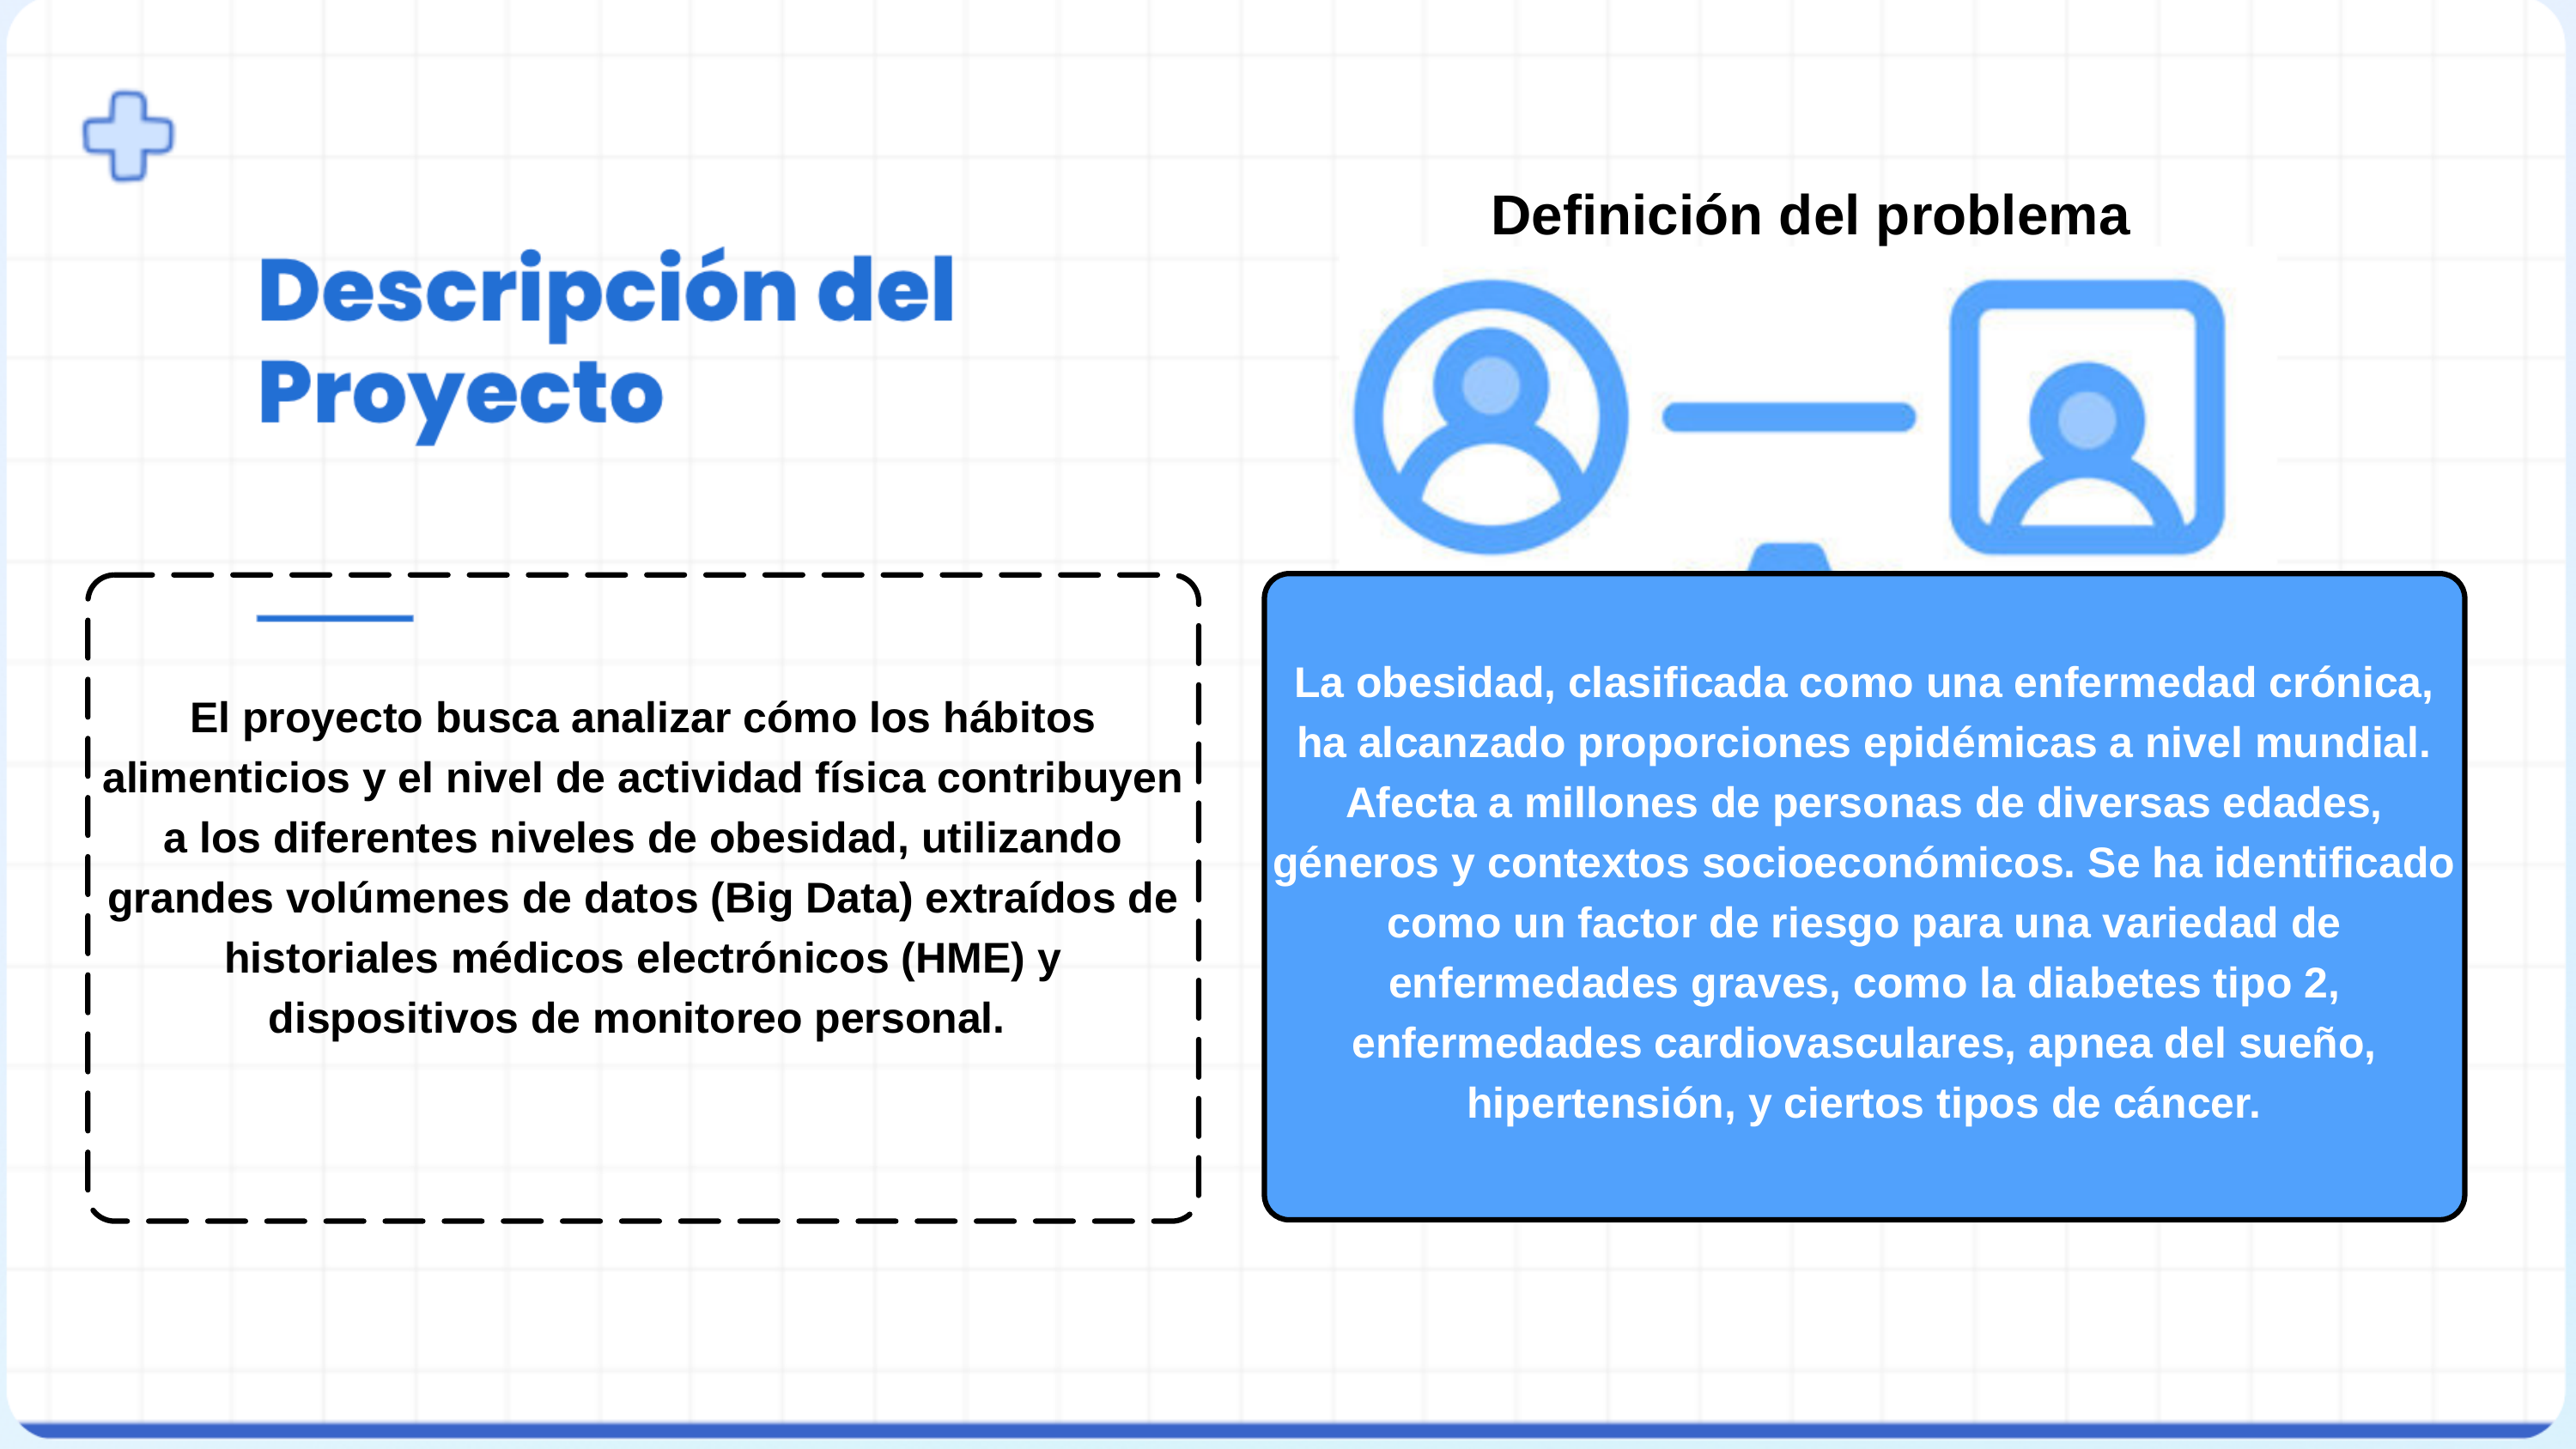

Definición del problema

La obesidad, clasificada como una enfermedad crónica, ha alcanzado proporciones epidémicas a nivel mundial. Afecta a millones de personas de diversas edades, géneros y contextos socioeconómicos. Se ha identificado como un factor de riesgo para una variedad de enfermedades graves, como la diabetes tipo 2, enfermedades cardiovasculares, apnea del sueño, hipertensión, y ciertos tipos de cáncer.

El proyecto busca analizar cómo los hábitos alimenticios y el nivel de actividad física contribuyen a los diferentes niveles de obesidad, utilizando grandes volúmenes de datos (Big Data) extraídos de historiales médicos electrónicos (HME) y dispositivos de monitoreo personal.